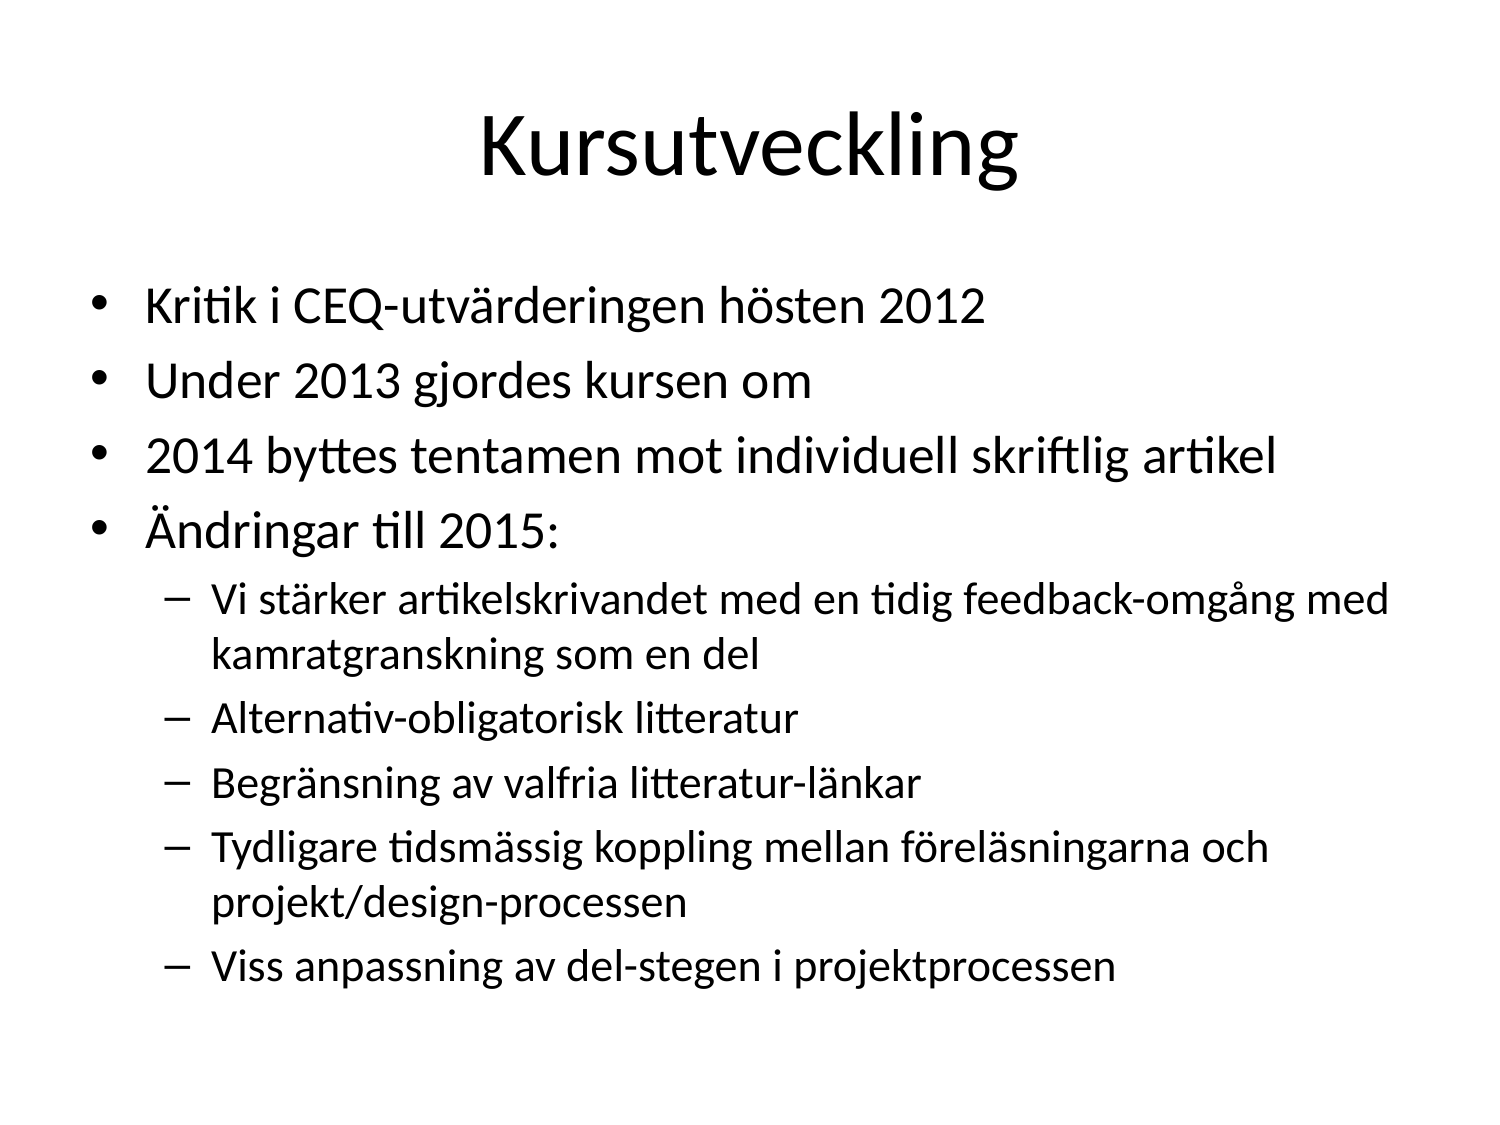

# Kursutveckling
Kritik i CEQ-utvärderingen hösten 2012
Under 2013 gjordes kursen om
2014 byttes tentamen mot individuell skriftlig artikel
Ändringar till 2015:
Vi stärker artikelskrivandet med en tidig feedback-omgång med kamratgranskning som en del
Alternativ-obligatorisk litteratur
Begränsning av valfria litteratur-länkar
Tydligare tidsmässig koppling mellan föreläsningarna och projekt/design-processen
Viss anpassning av del-stegen i projektprocessen